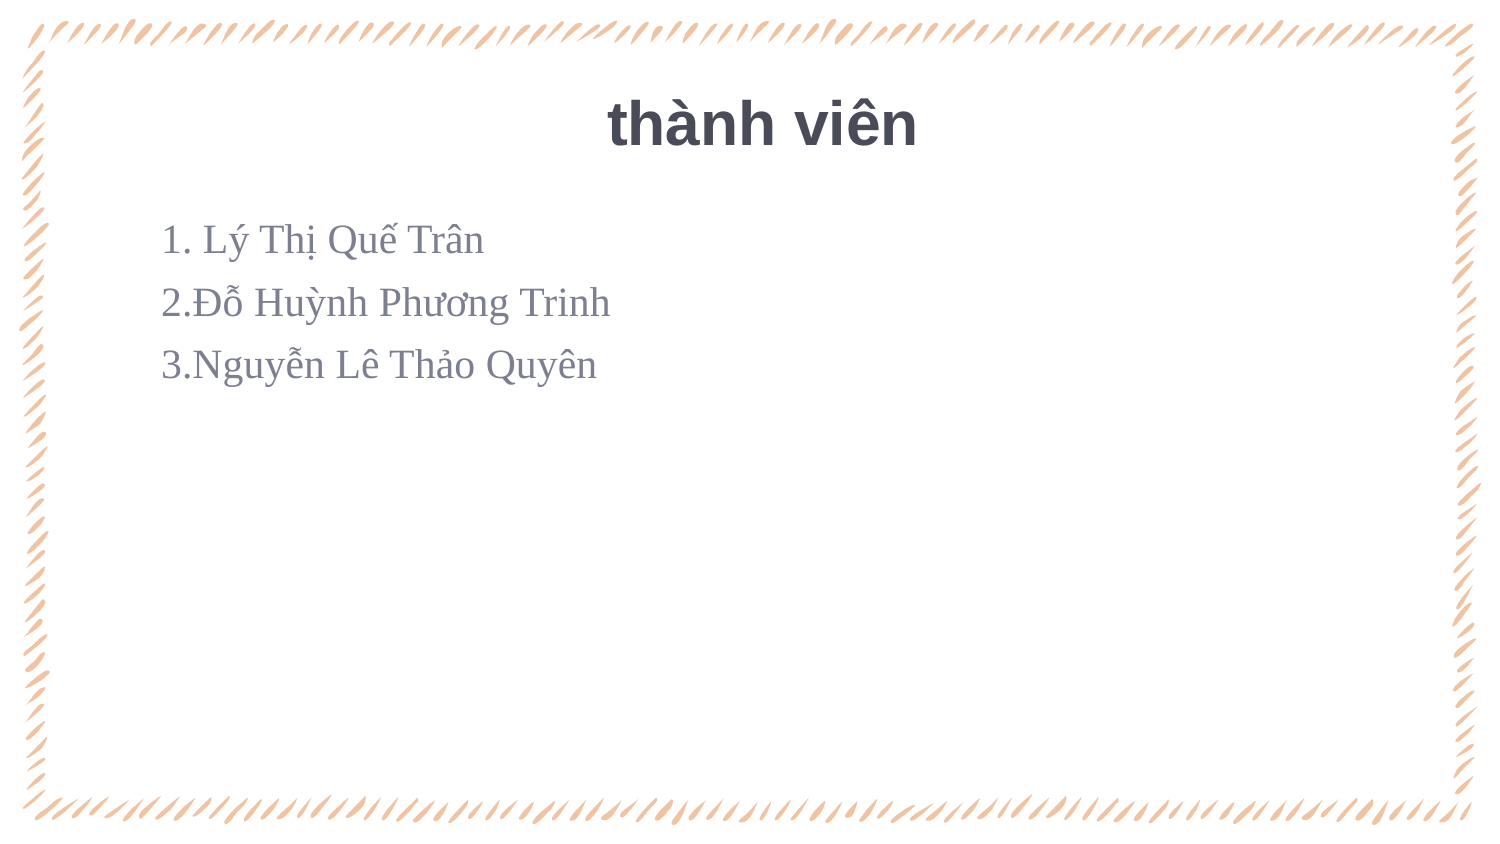

# thành viên
1. Lý Thị Quế Trân
2.Đỗ Huỳnh Phương Trinh
3.Nguyễn Lê Thảo Quyên
2